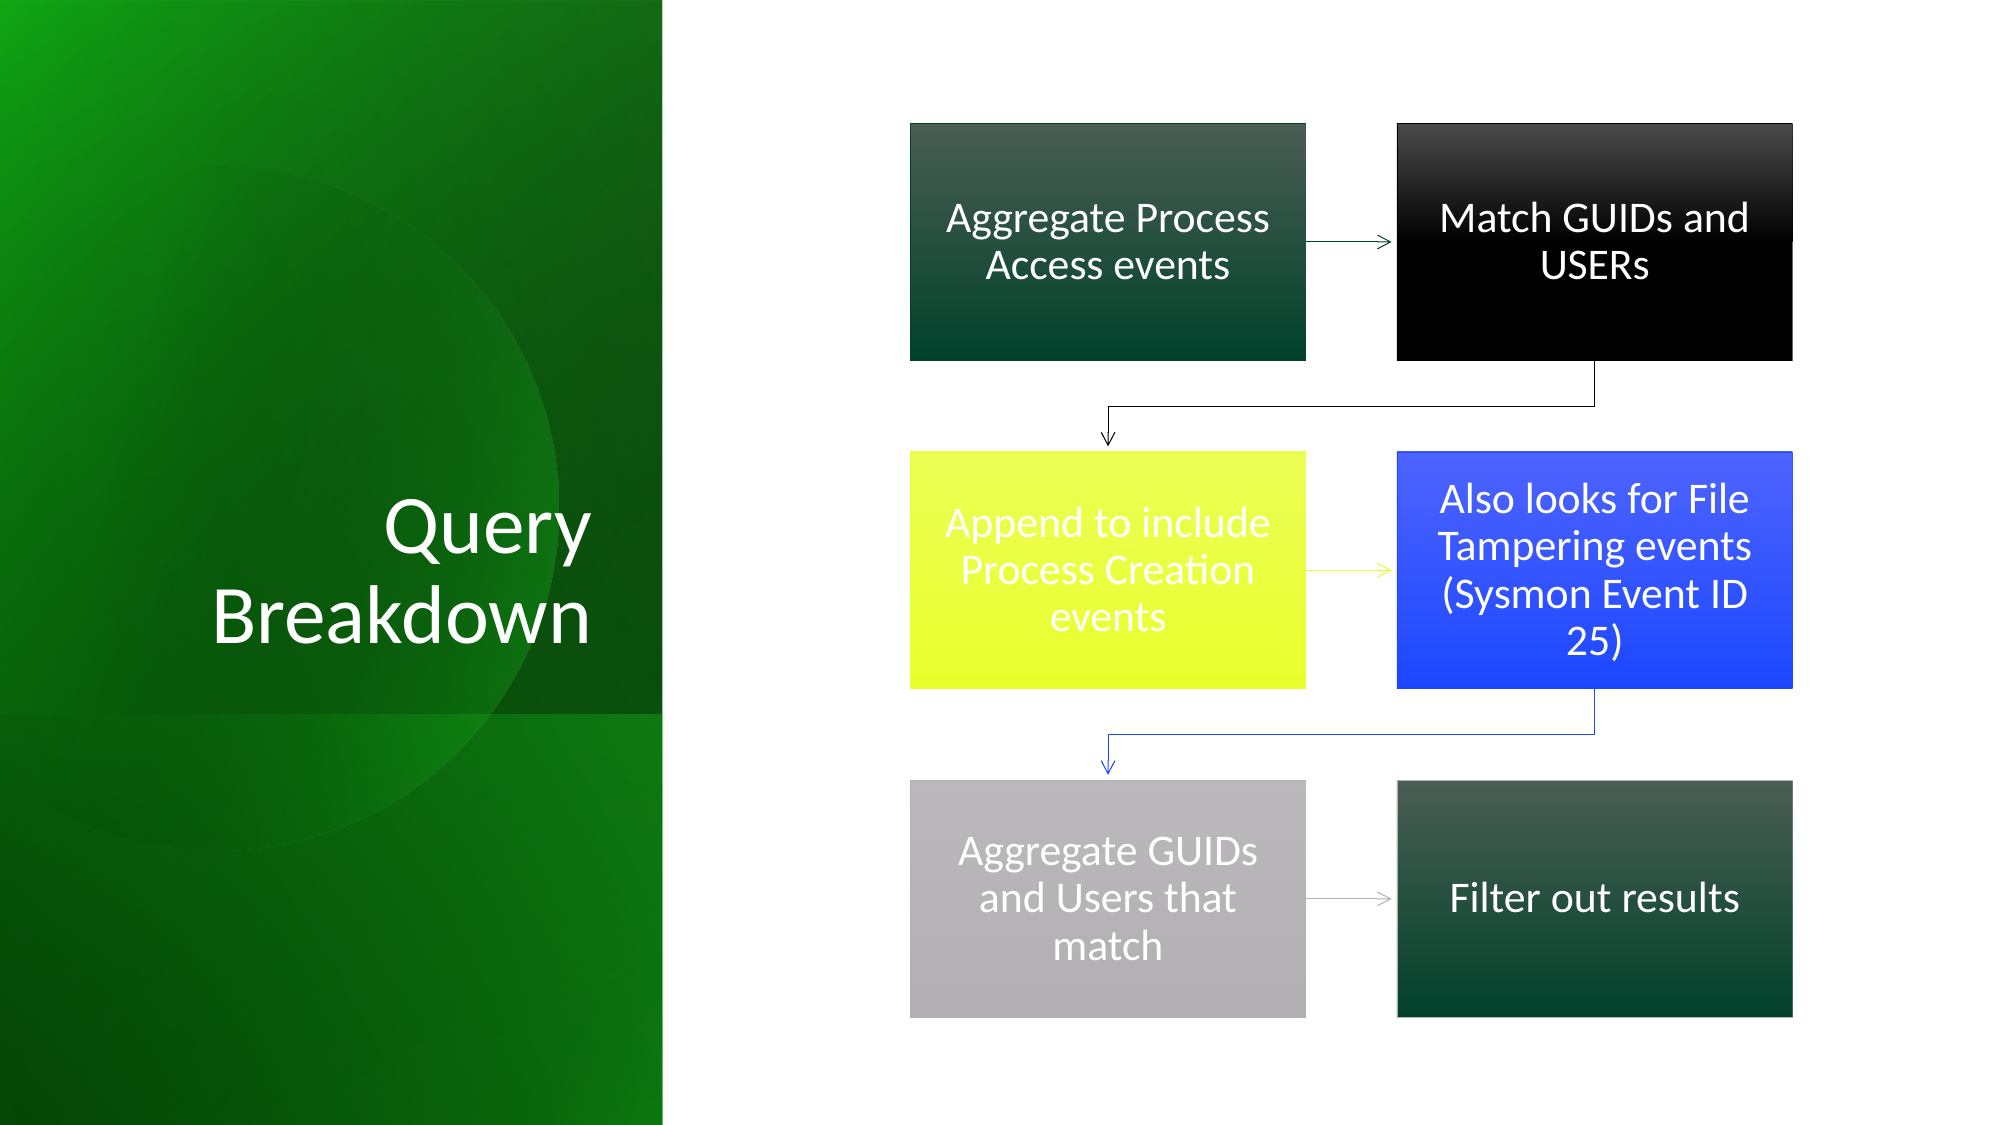

Aggregate Process Access events

Match GUIDs and USERs

Append to include Process Creation events

Also looks for File Tampering events (Sysmon Event ID 25)

Aggregate GUIDs and Users that match
Filter out results

# Query Breakdown